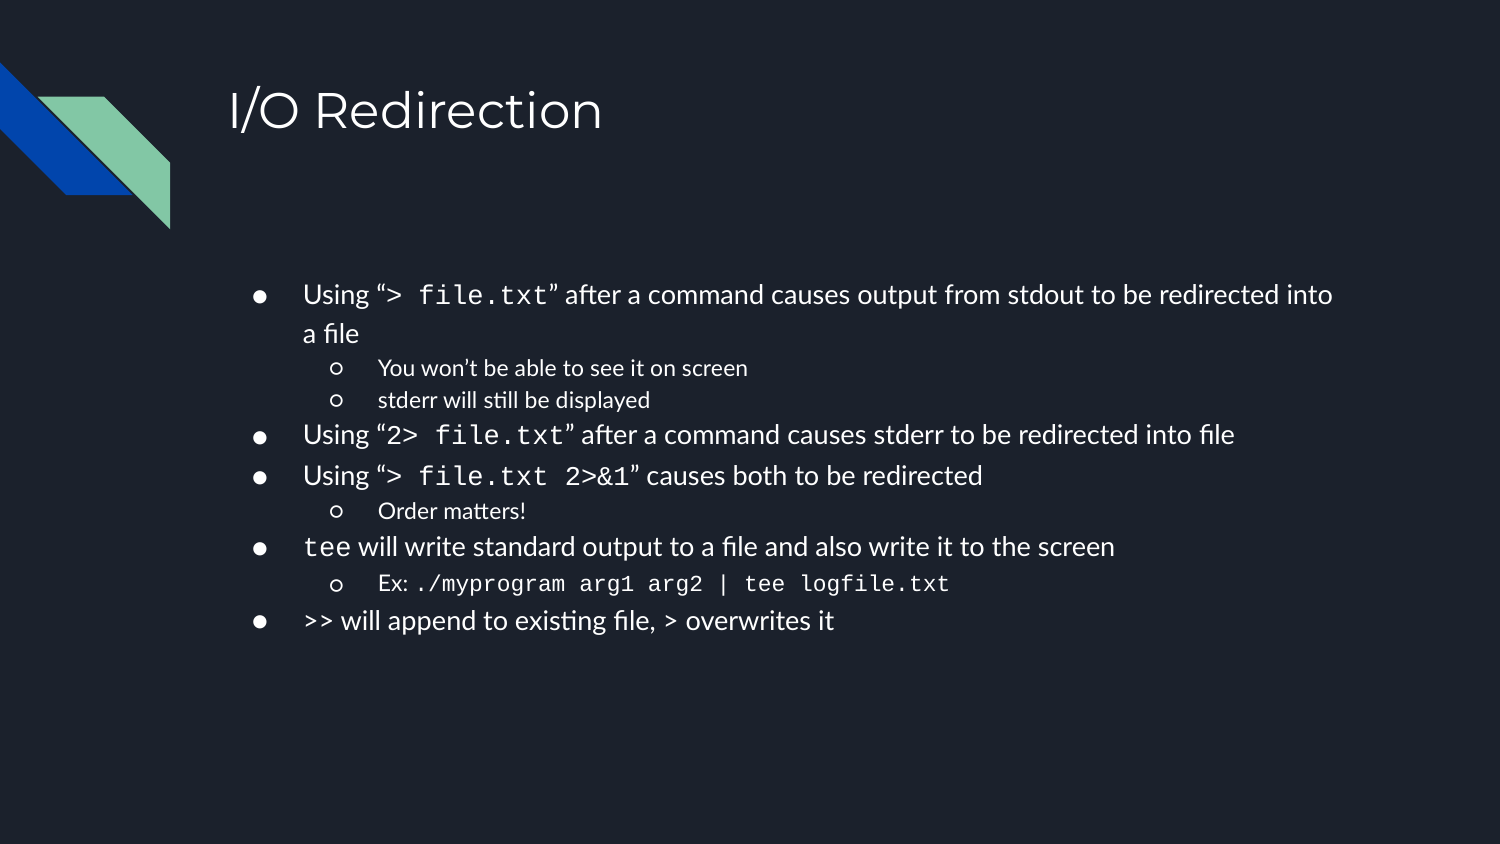

# I/O Redirection
Using “> file.txt” after a command causes output from stdout to be redirected into a file
You won’t be able to see it on screen
stderr will still be displayed
Using “2> file.txt” after a command causes stderr to be redirected into file
Using “> file.txt 2>&1” causes both to be redirected
Order matters!
tee will write standard output to a file and also write it to the screen
Ex: ./myprogram arg1 arg2 | tee logfile.txt
>> will append to existing file, > overwrites it